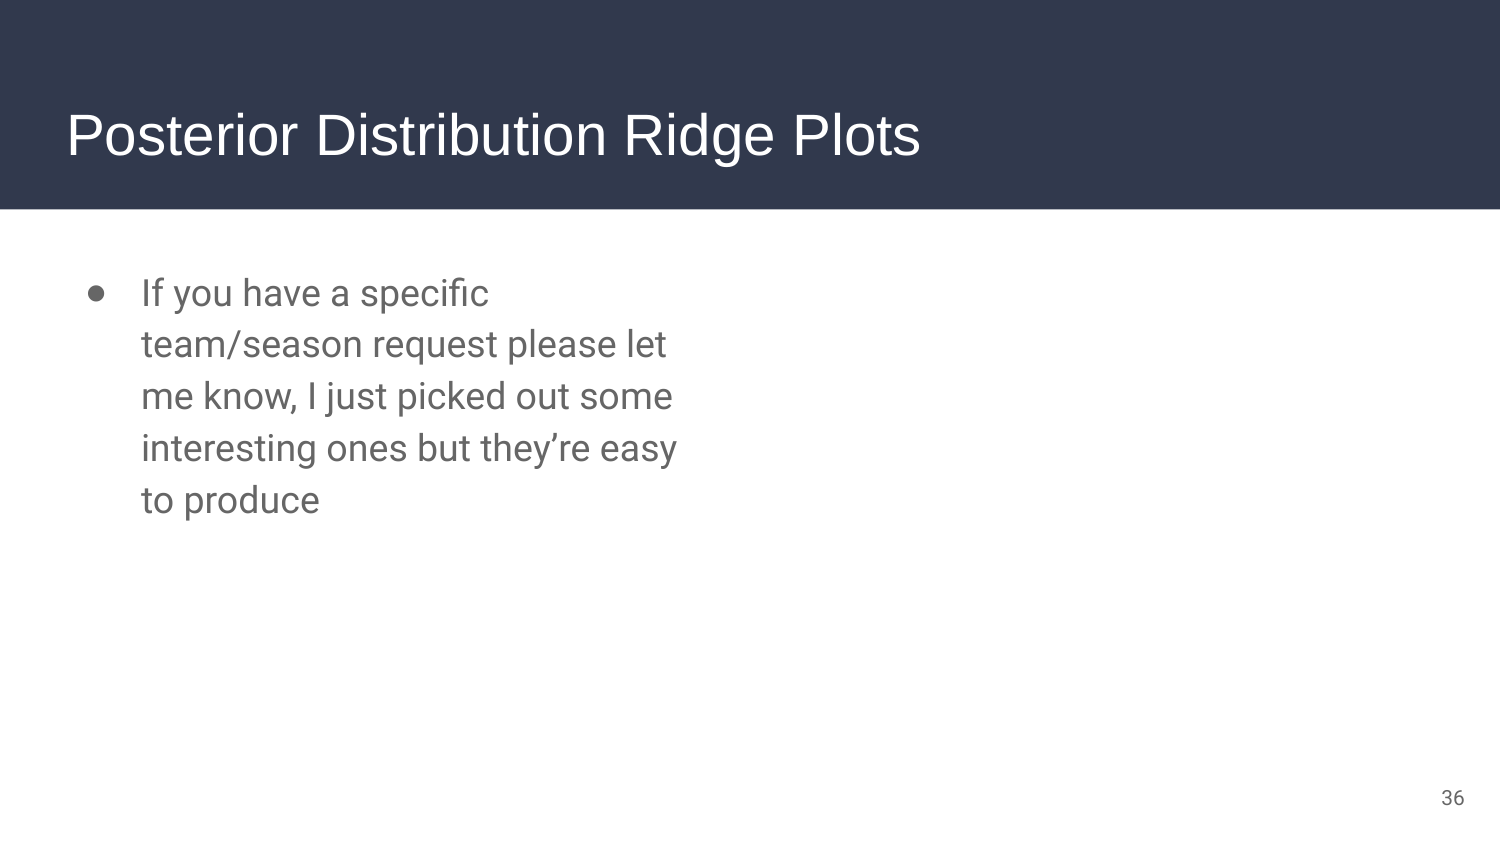

# Posterior Distribution Ridge Plots
If you have a specific team/season request please let me know, I just picked out some interesting ones but they’re easy to produce
36